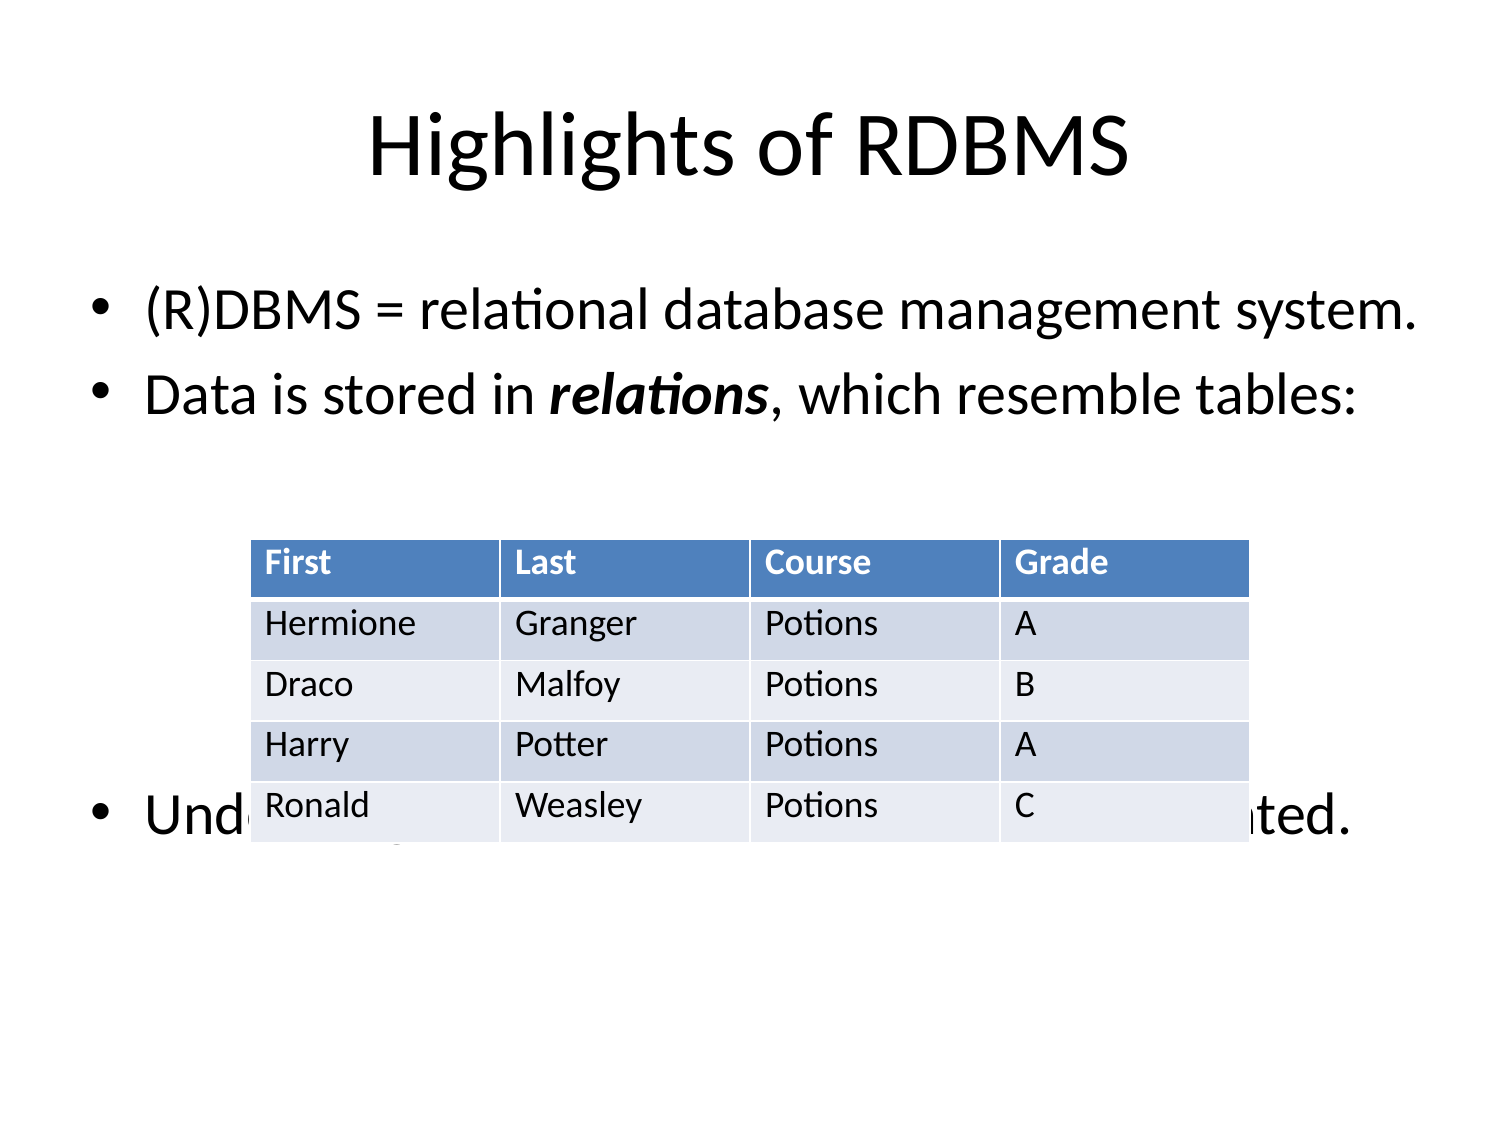

# Highlights of RDBMS
(R)DBMS = relational database management system.
Data is stored in relations, which resemble tables:

Underlying data structures are more complicated.
| First | Last | Course | Grade |
| --- | --- | --- | --- |
| Hermione | Granger | Potions | A |
| Draco | Malfoy | Potions | B |
| Harry | Potter | Potions | A |
| Ronald | Weasley | Potions | C |